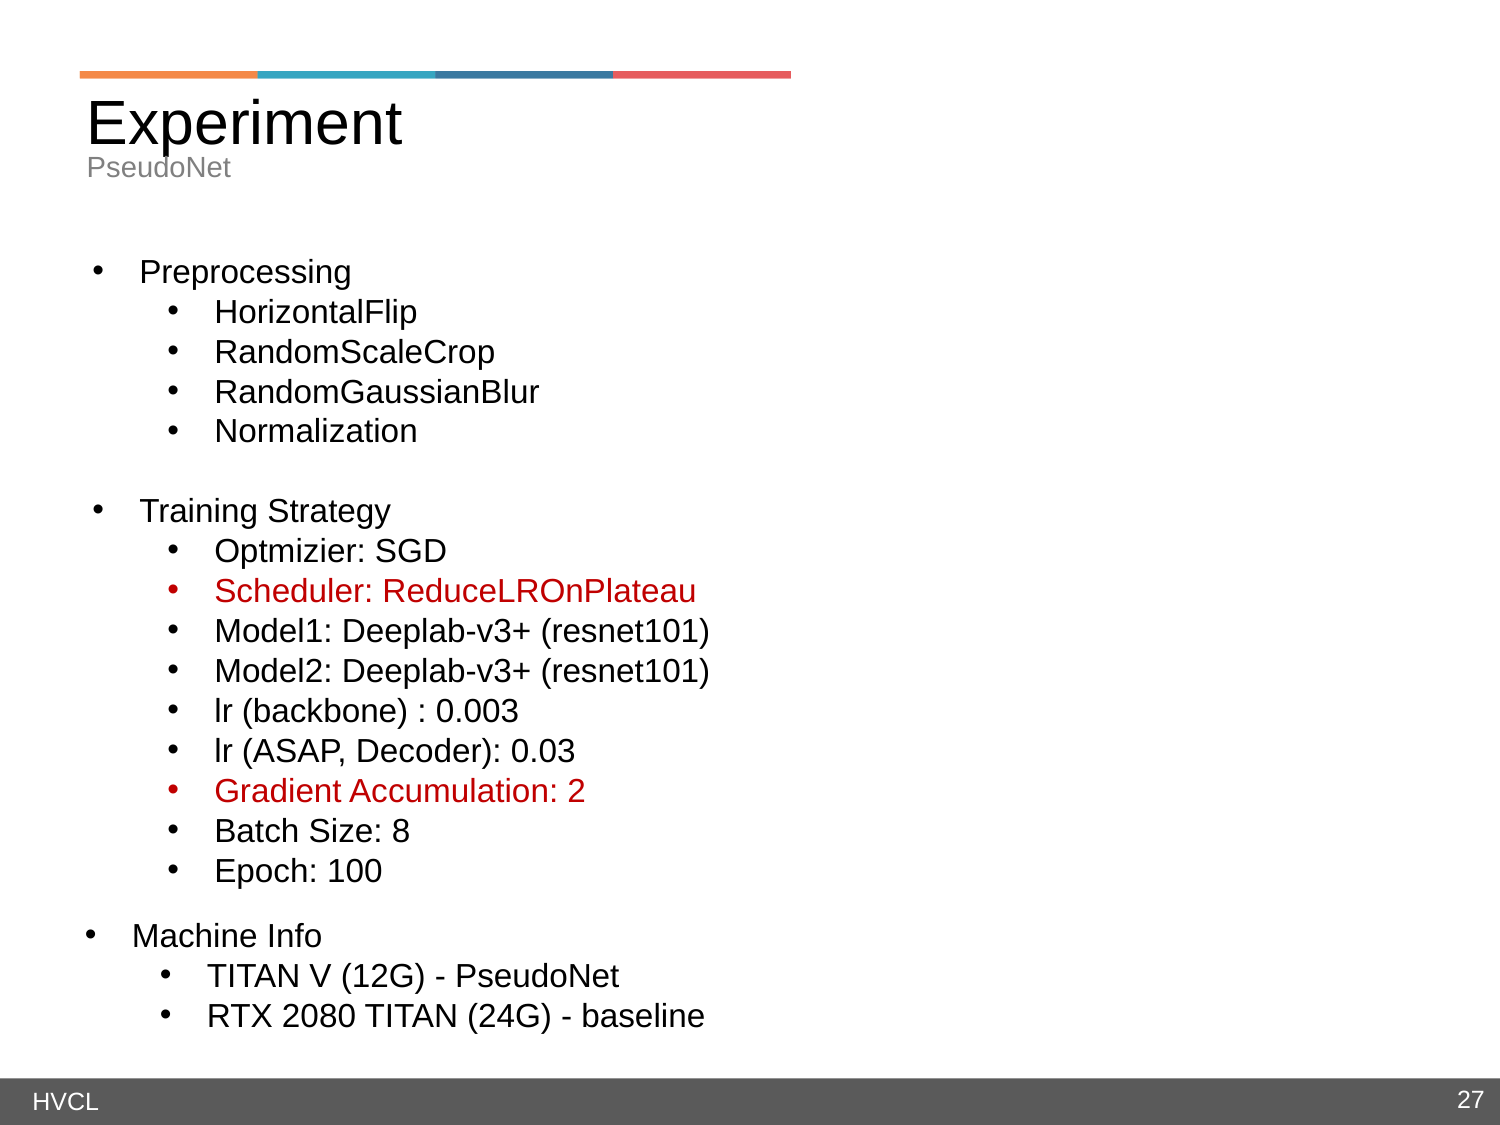

Experiment
PseudoNet
Preprocessing
HorizontalFlip
RandomScaleCrop
RandomGaussianBlur
Normalization

Training Strategy
Optmizier: SGD
Scheduler: ReduceLROnPlateau
Model1: Deeplab-v3+ (resnet101)
Model2: Deeplab-v3+ (resnet101)
lr (backbone) : 0.003
lr (ASAP, Decoder): 0.03
Gradient Accumulation: 2
Batch Size: 8
Epoch: 100
Machine Info
TITAN V (12G) - PseudoNet
RTX 2080 TITAN (24G) - baseline
27